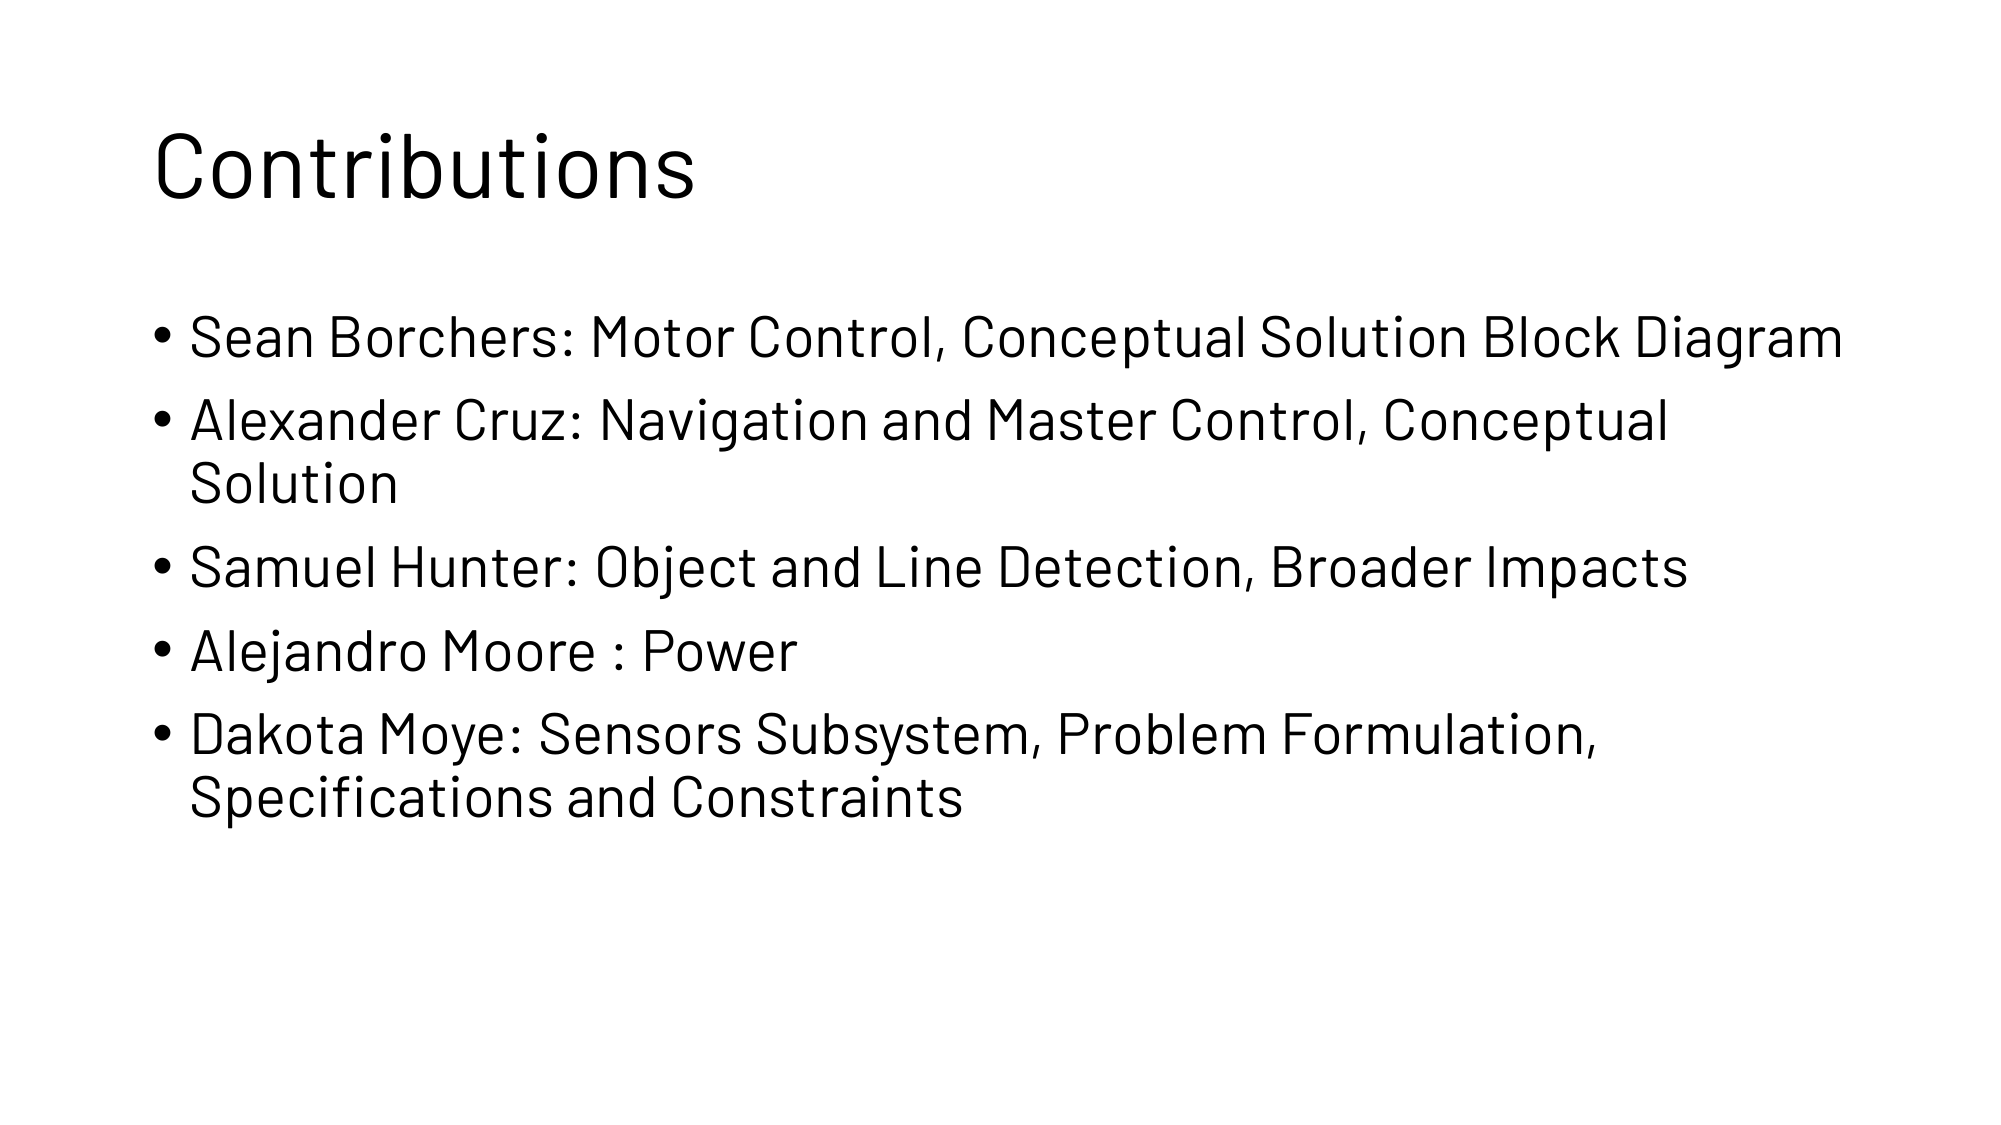

# Contributions
Sean Borchers: Motor Control, Conceptual Solution Block Diagram
Alexander Cruz: Navigation and Master Control, Conceptual Solution
Samuel Hunter: Object and Line Detection, Broader Impacts
Alejandro Moore : Power
Dakota Moye: Sensors Subsystem, Problem Formulation, Specifications and Constraints